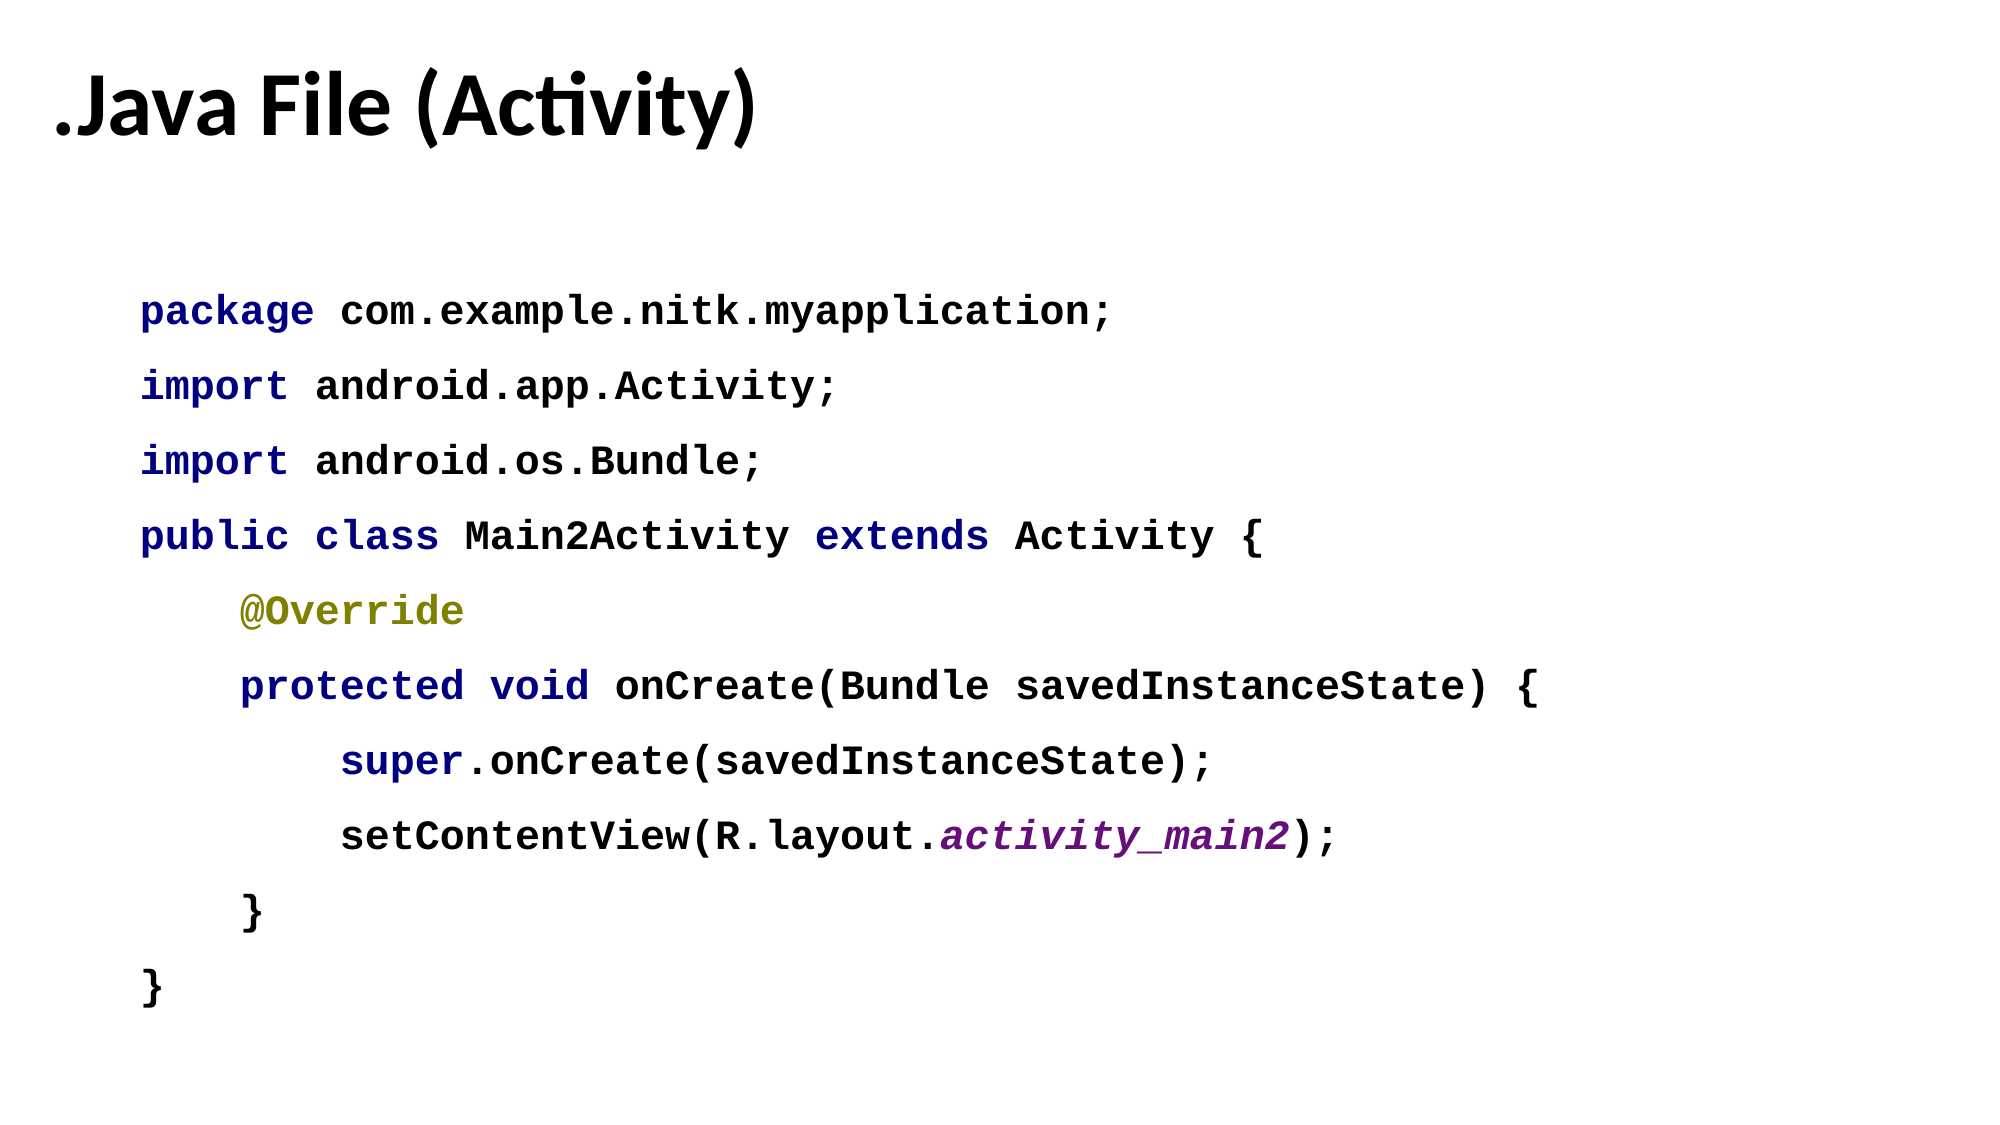

.Java File (Activity)
package com.example.nitk.myapplication;
import android.app.Activity;
import android.os.Bundle;
public class Main2Activity extends Activity {
    @Override
    protected void onCreate(Bundle savedInstanceState) {
        super.onCreate(savedInstanceState);
        setContentView(R.layout.activity_main2);
    }
}